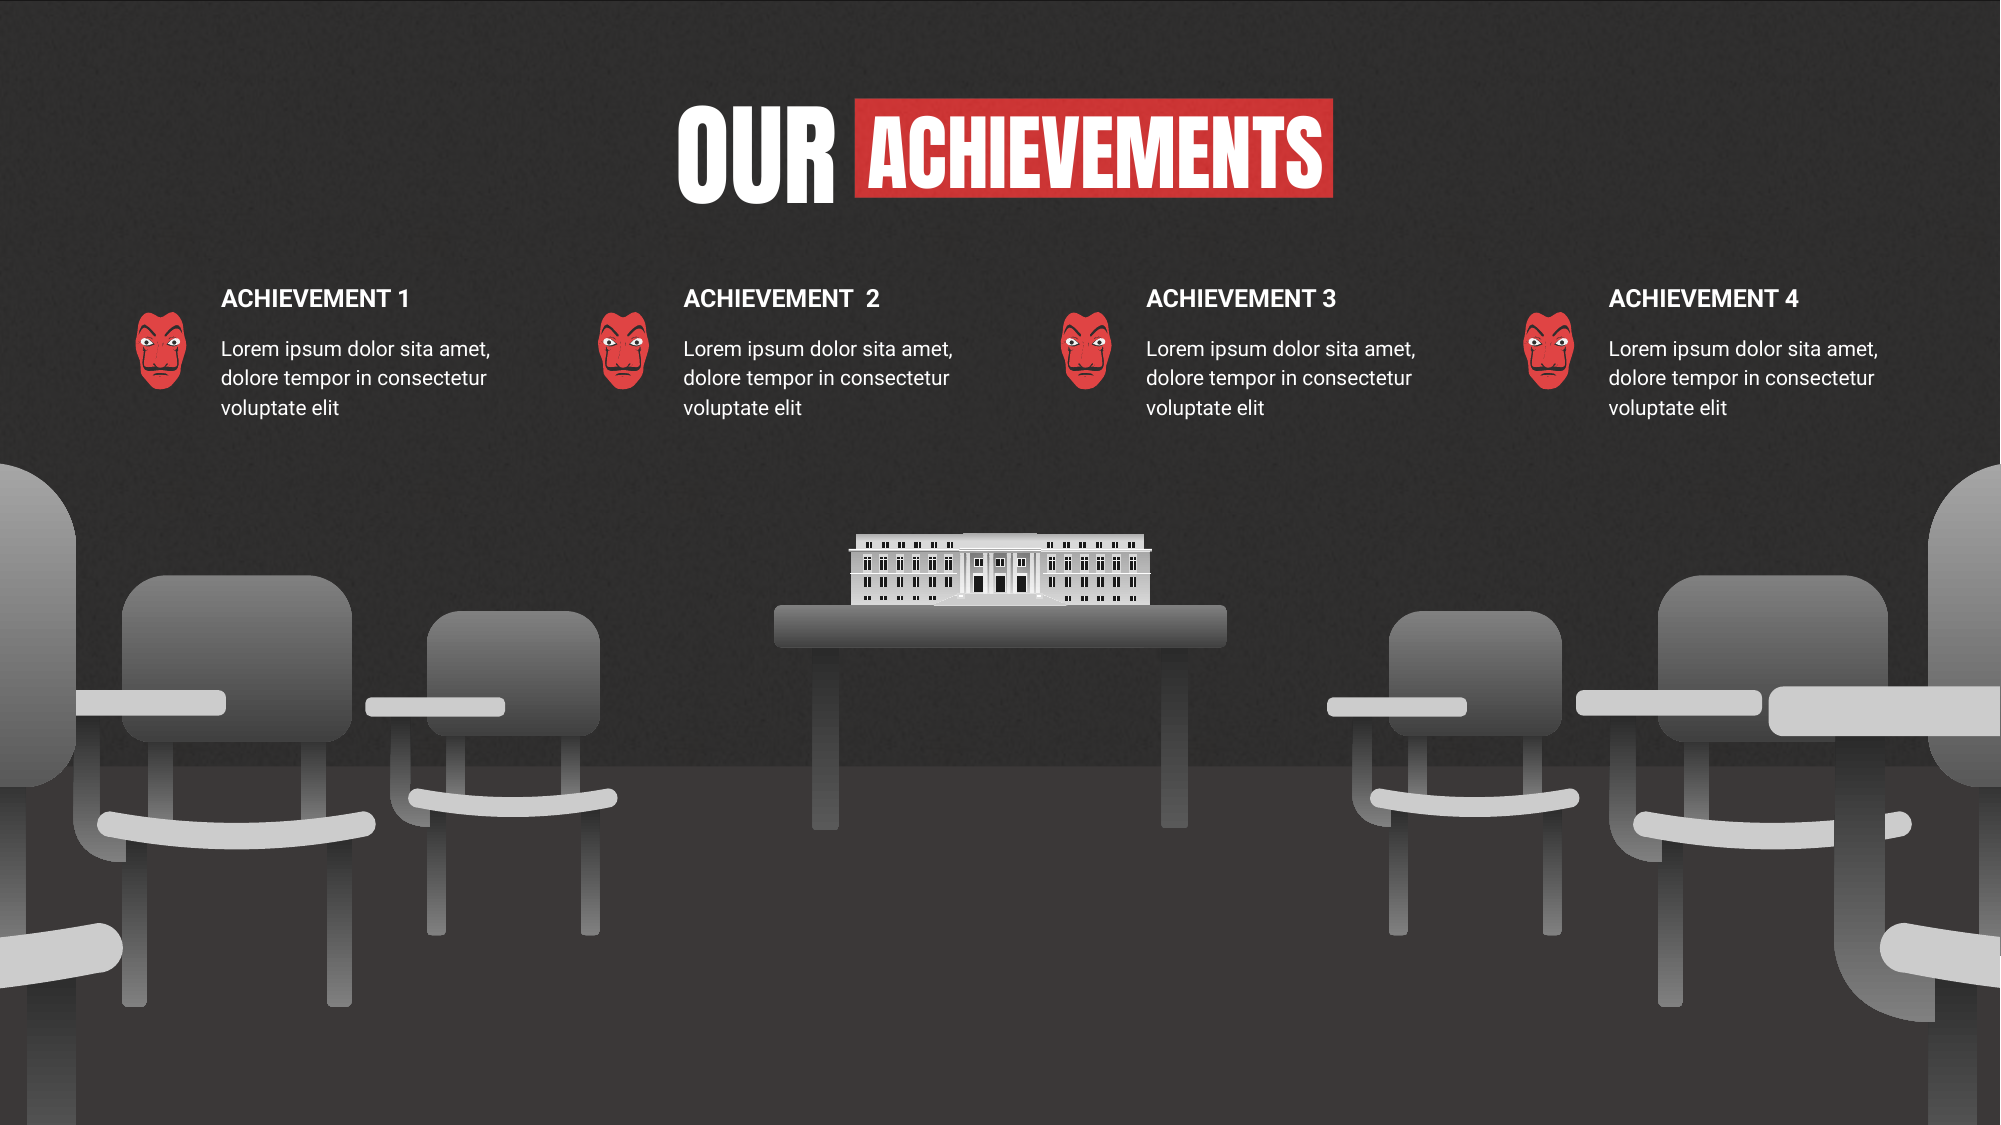

OUR
ACHIEVEMENTS

ACHIEVEMENT 1

Lorem ipsum dolor sita amet, dolore tempor in consectetur voluptate elit

ACHIEVEMENT  2

Lorem ipsum dolor sita amet, dolore tempor in consectetur voluptate elit

ACHIEVEMENT 3

Lorem ipsum dolor sita amet, dolore tempor in consectetur voluptate elit

ACHIEVEMENT 4

Lorem ipsum dolor sita amet, dolore tempor in consectetur voluptate elit